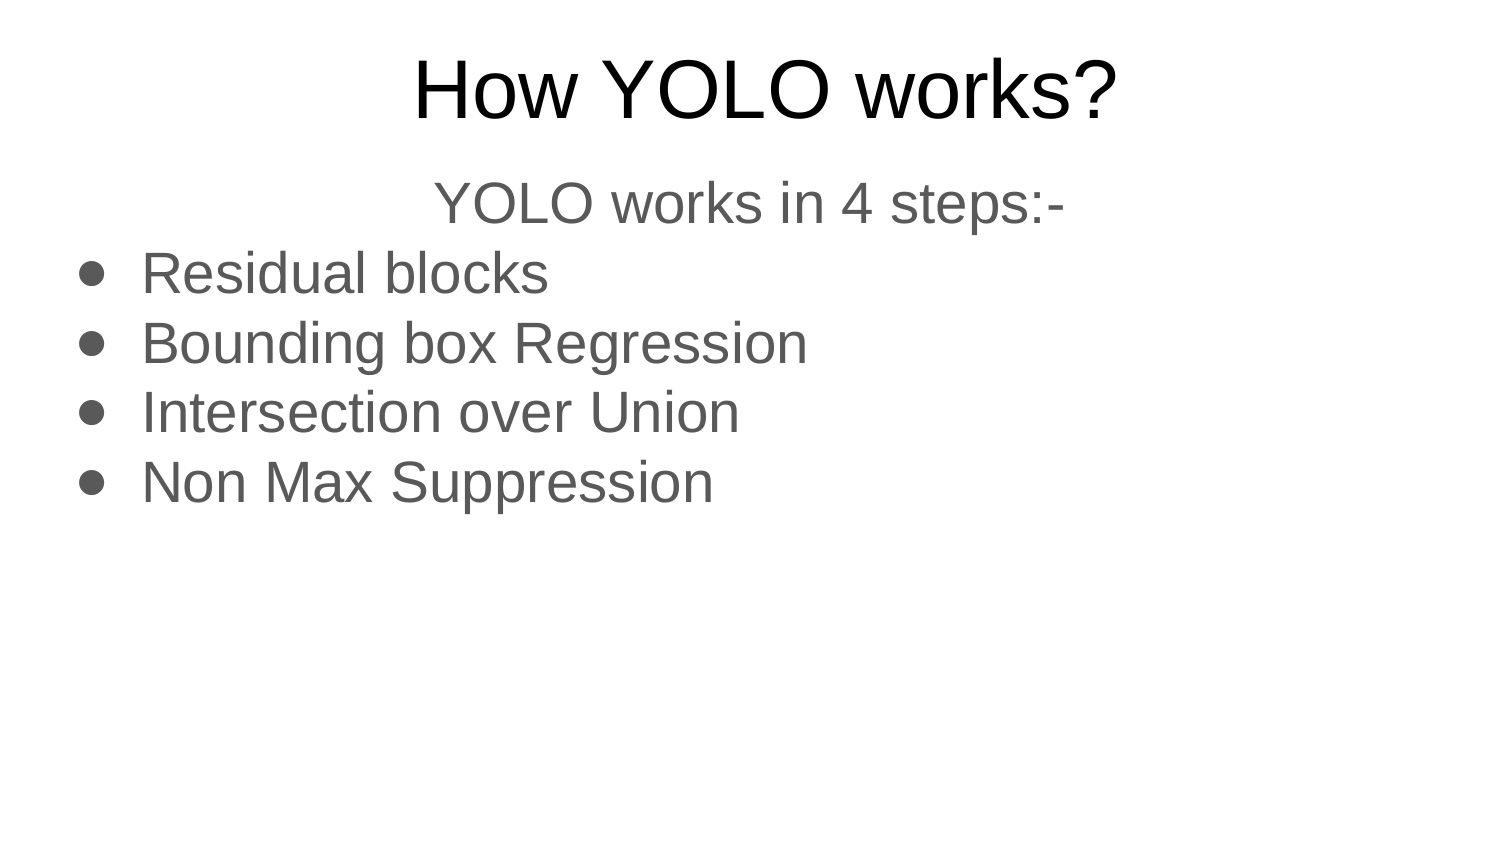

# How YOLO works?
YOLO works in 4 steps:-
Residual blocks
Bounding box Regression
Intersection over Union
Non Max Suppression